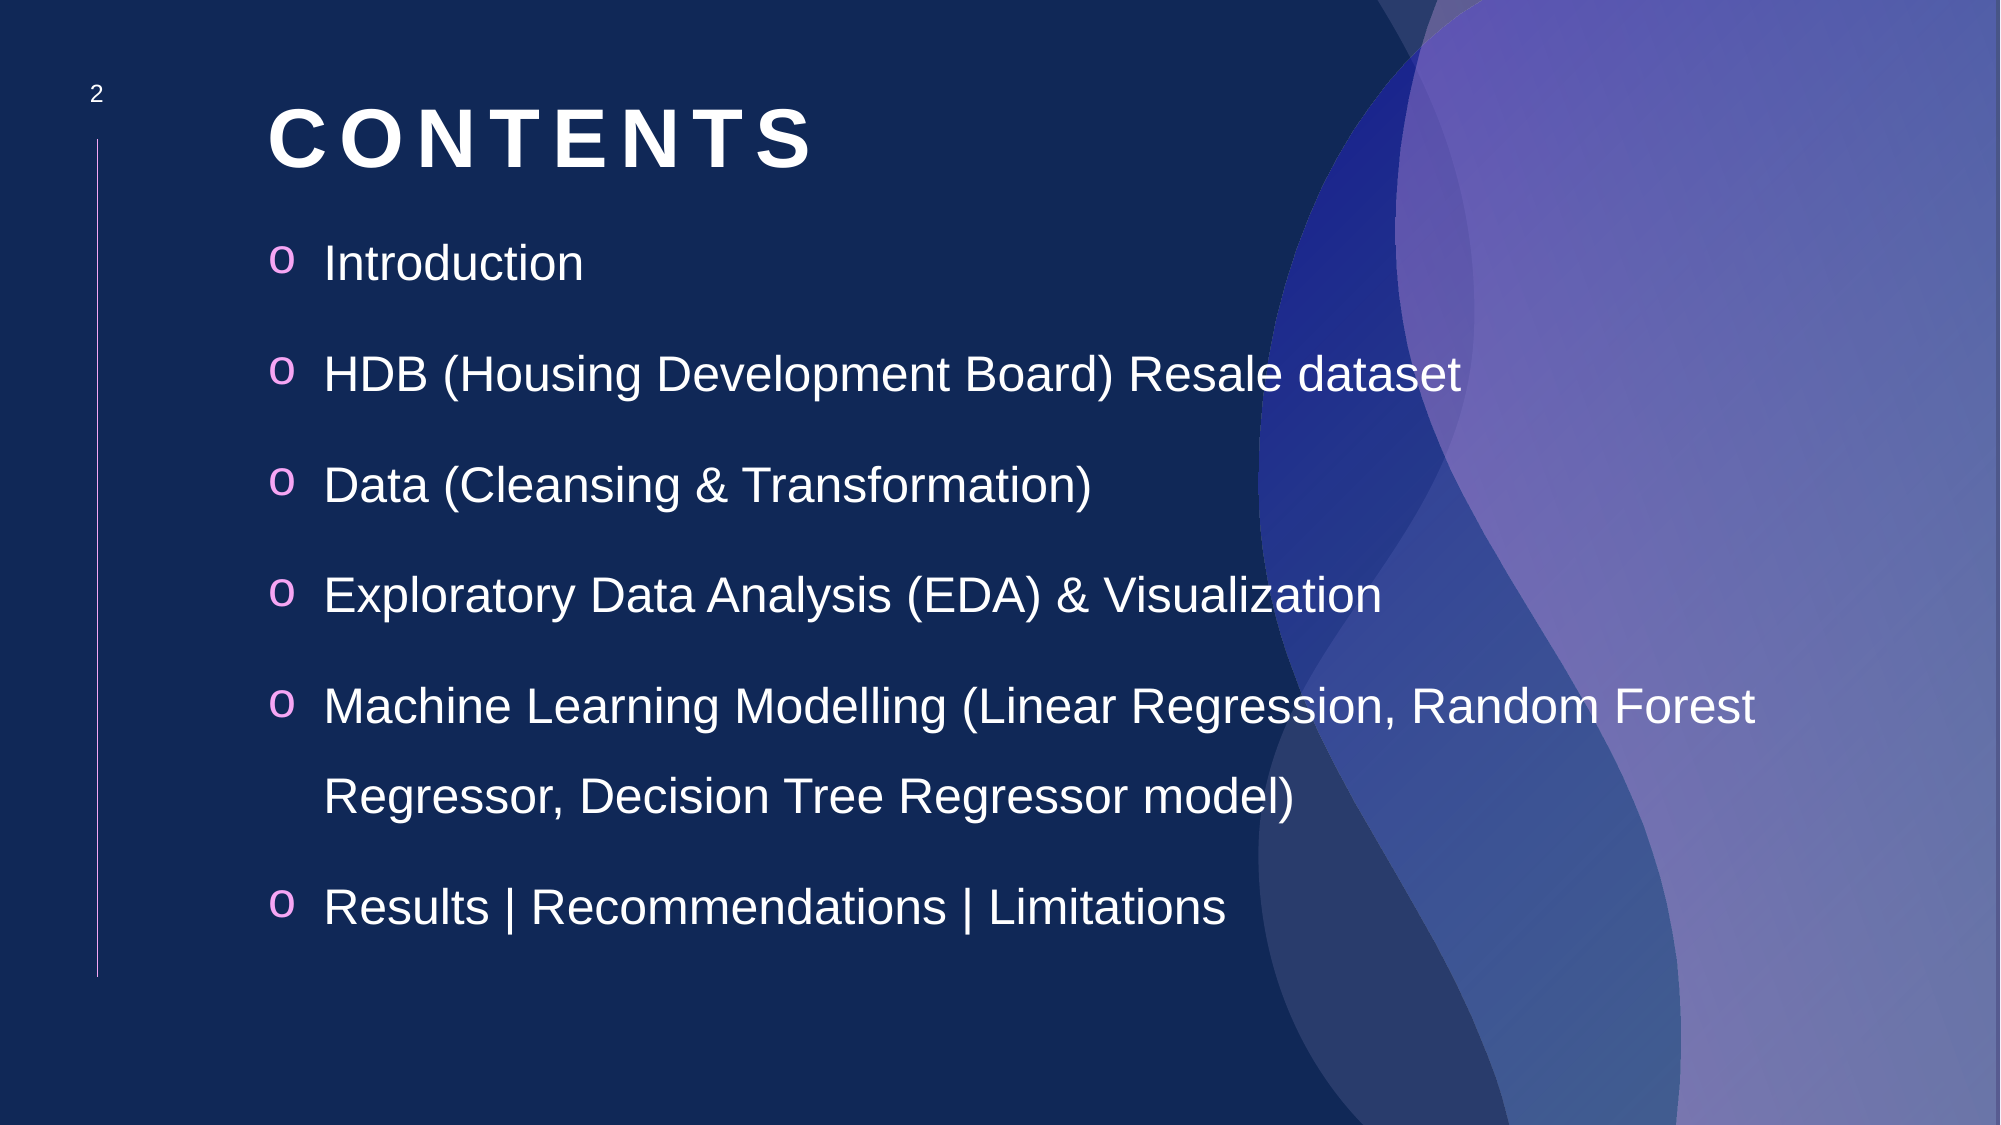

# CONTENTS
2
Introduction
HDB (Housing Development Board) Resale dataset
Data (Cleansing & Transformation)
Exploratory Data Analysis (EDA) & Visualization
Machine Learning Modelling (Linear Regression, Random Forest Regressor, Decision Tree Regressor model)
Results | Recommendations | Limitations